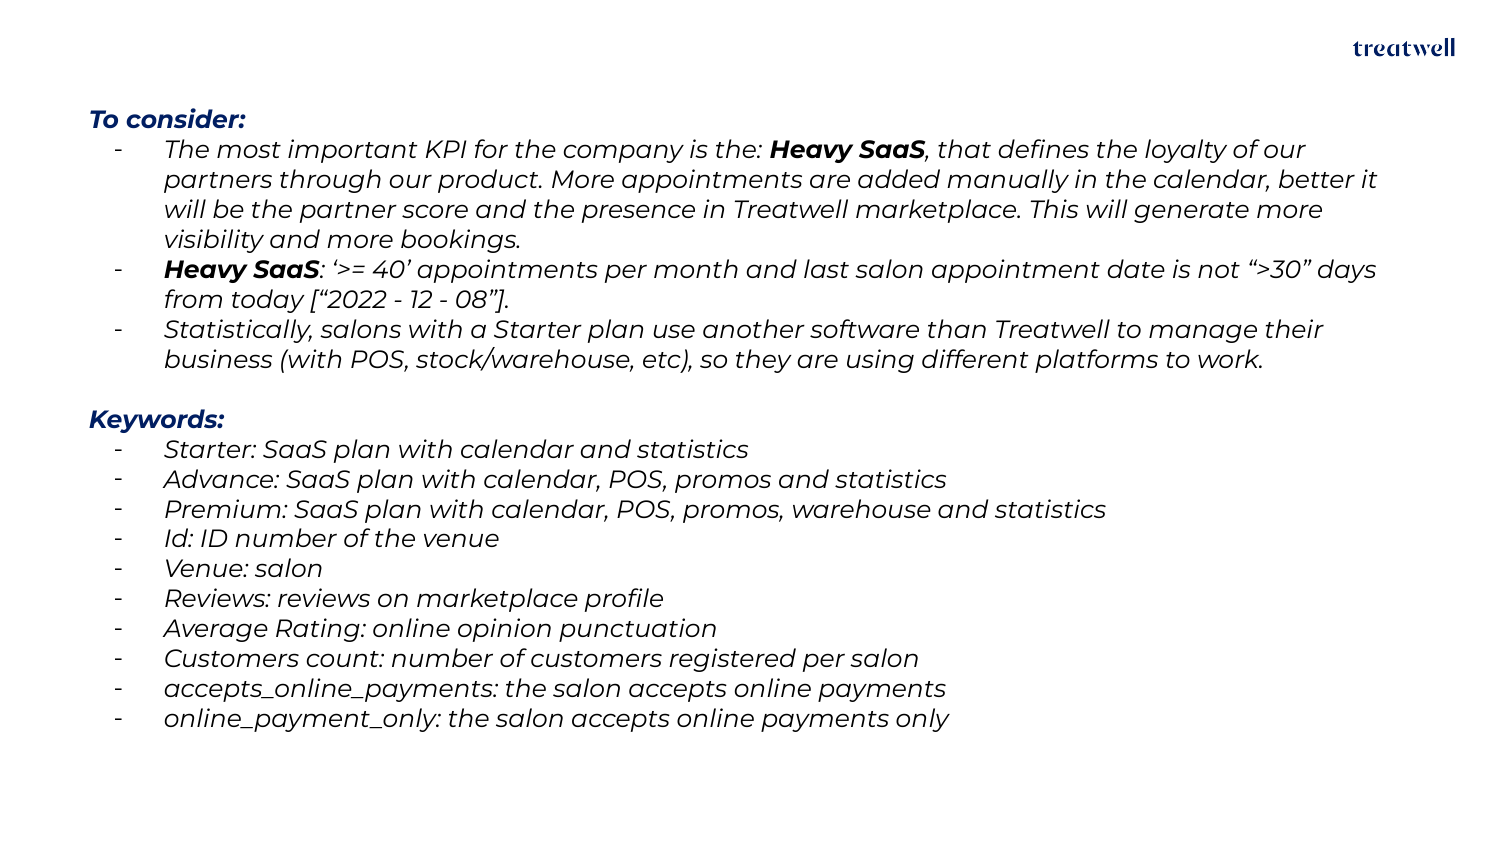

To consider:
The most important KPI for the company is the: Heavy SaaS, that defines the loyalty of our partners through our product. More appointments are added manually in the calendar, better it will be the partner score and the presence in Treatwell marketplace. This will generate more visibility and more bookings.
Heavy SaaS: ‘>= 40’ appointments per month and last salon appointment date is not “>30” days from today [“2022 - 12 - 08”].
Statistically, salons with a Starter plan use another software than Treatwell to manage their business (with POS, stock/warehouse, etc), so they are using different platforms to work.

Keywords:
Starter: SaaS plan with calendar and statistics
Advance: SaaS plan with calendar, POS, promos and statistics
Premium: SaaS plan with calendar, POS, promos, warehouse and statistics
Id: ID number of the venue
Venue: salon
Reviews: reviews on marketplace profile
Average Rating: online opinion punctuation
Customers count: number of customers registered per salon
accepts_online_payments: the salon accepts online payments
online_payment_only: the salon accepts online payments only